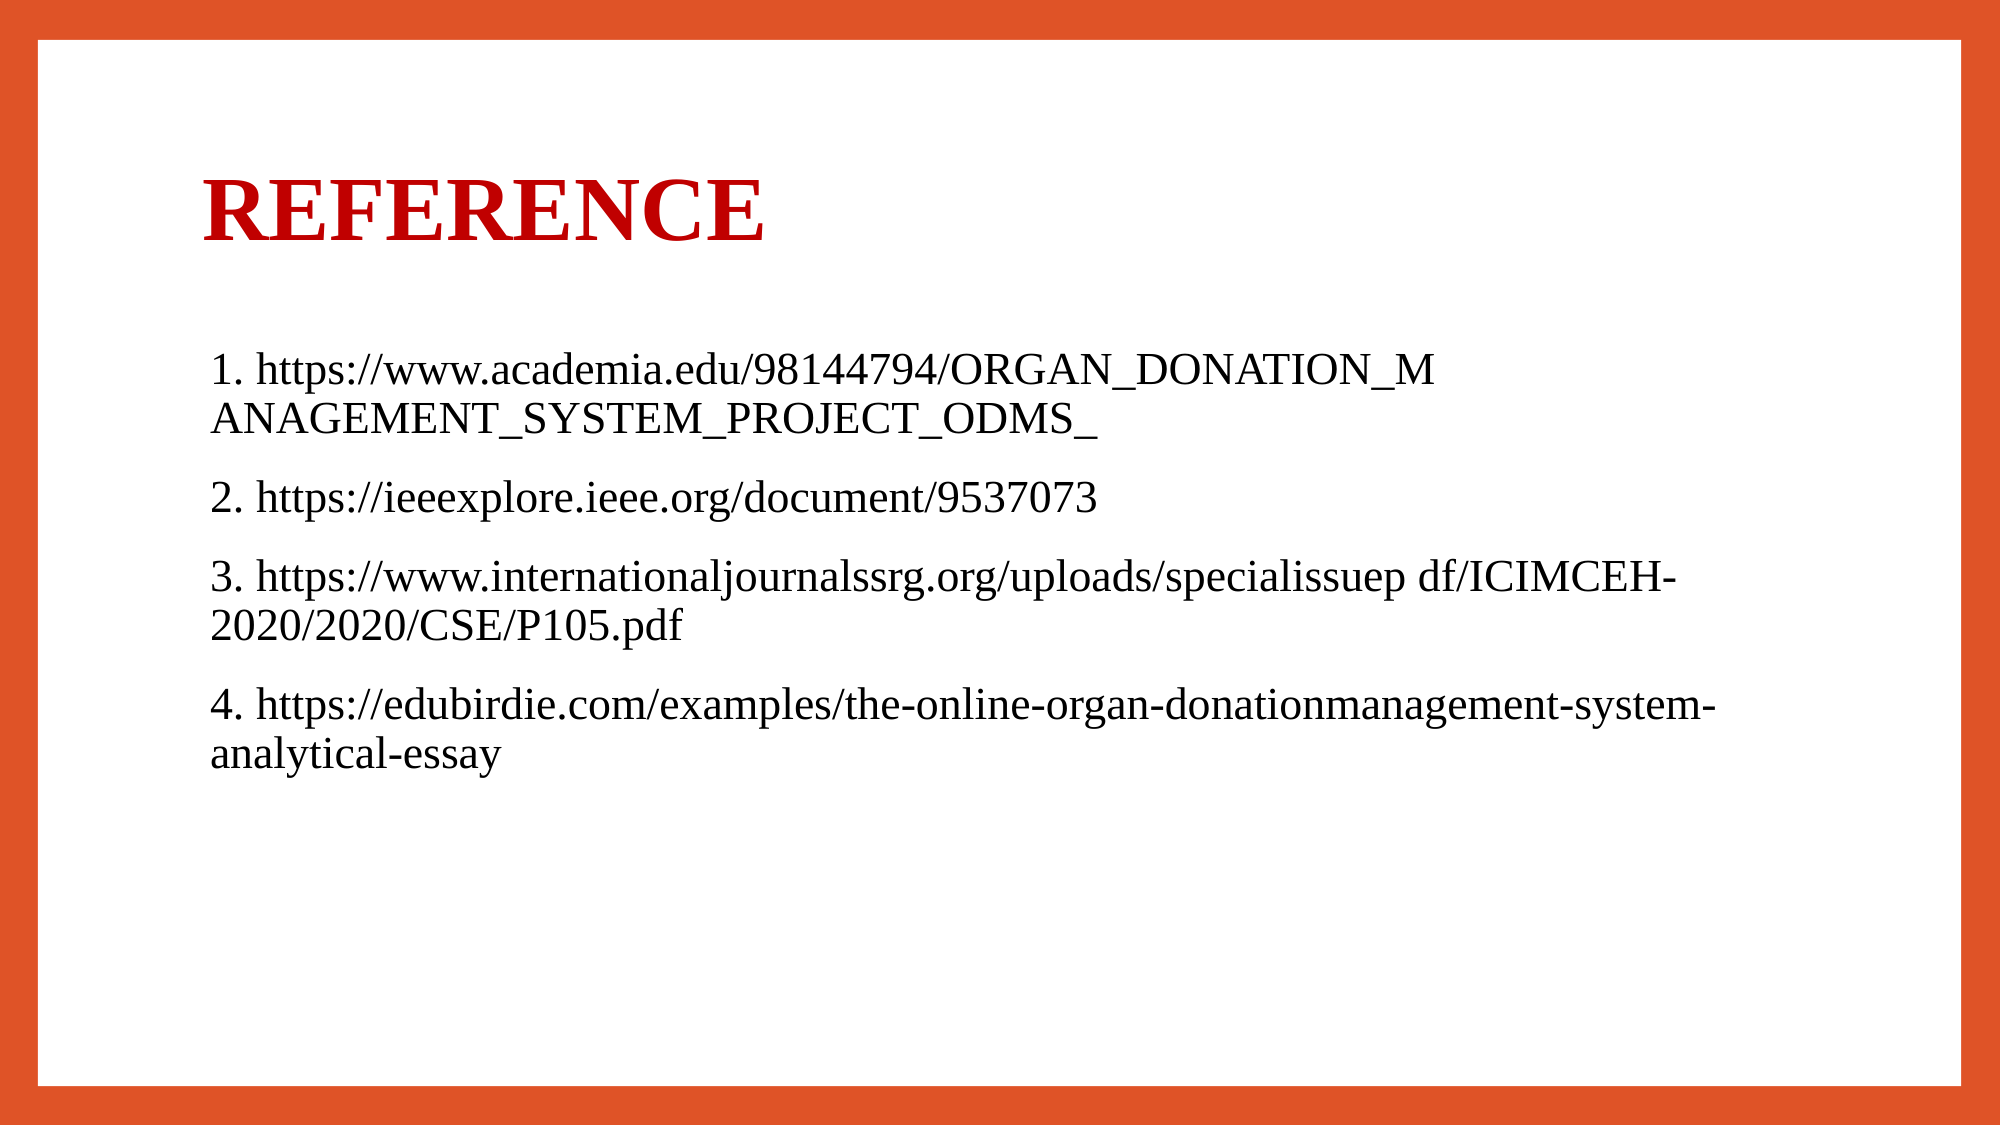

# REFERENCE
1. https://www.academia.edu/98144794/ORGAN_DONATION_M ANAGEMENT_SYSTEM_PROJECT_ODMS_
2. https://ieeexplore.ieee.org/document/9537073
3. https://www.internationaljournalssrg.org/uploads/specialissuep df/ICIMCEH-2020/2020/CSE/P105.pdf
4. https://edubirdie.com/examples/the-online-organ-donationmanagement-system-analytical-essay